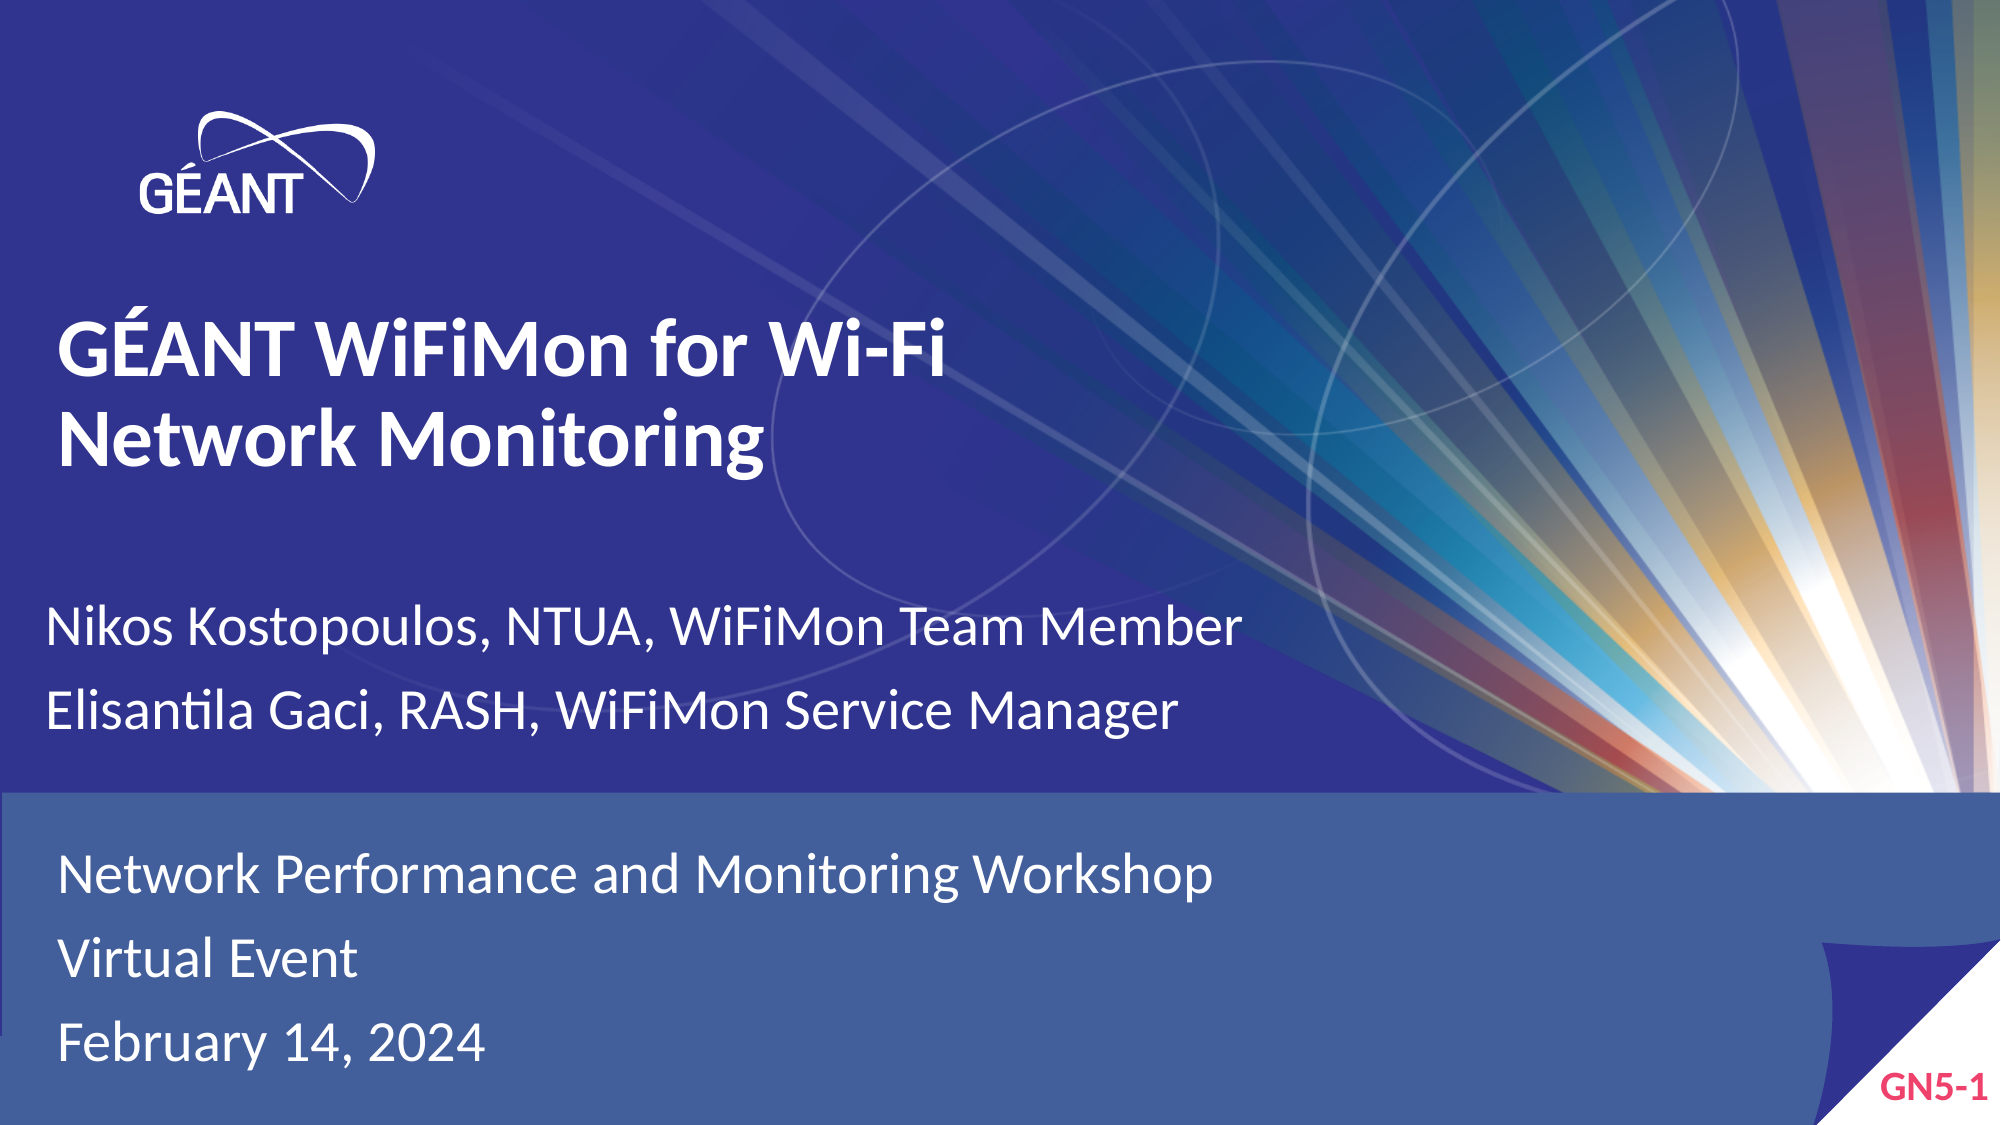

# GÉANT WiFiMon for Wi-Fi Network Monitoring

Nikos Kostopoulos, NTUA, WiFiMon Team Member
Elisantila Gaci, RASH, WiFiMon Service Manager

Network Performance and Monitoring Workshop
Virtual Event
February 14, 2024